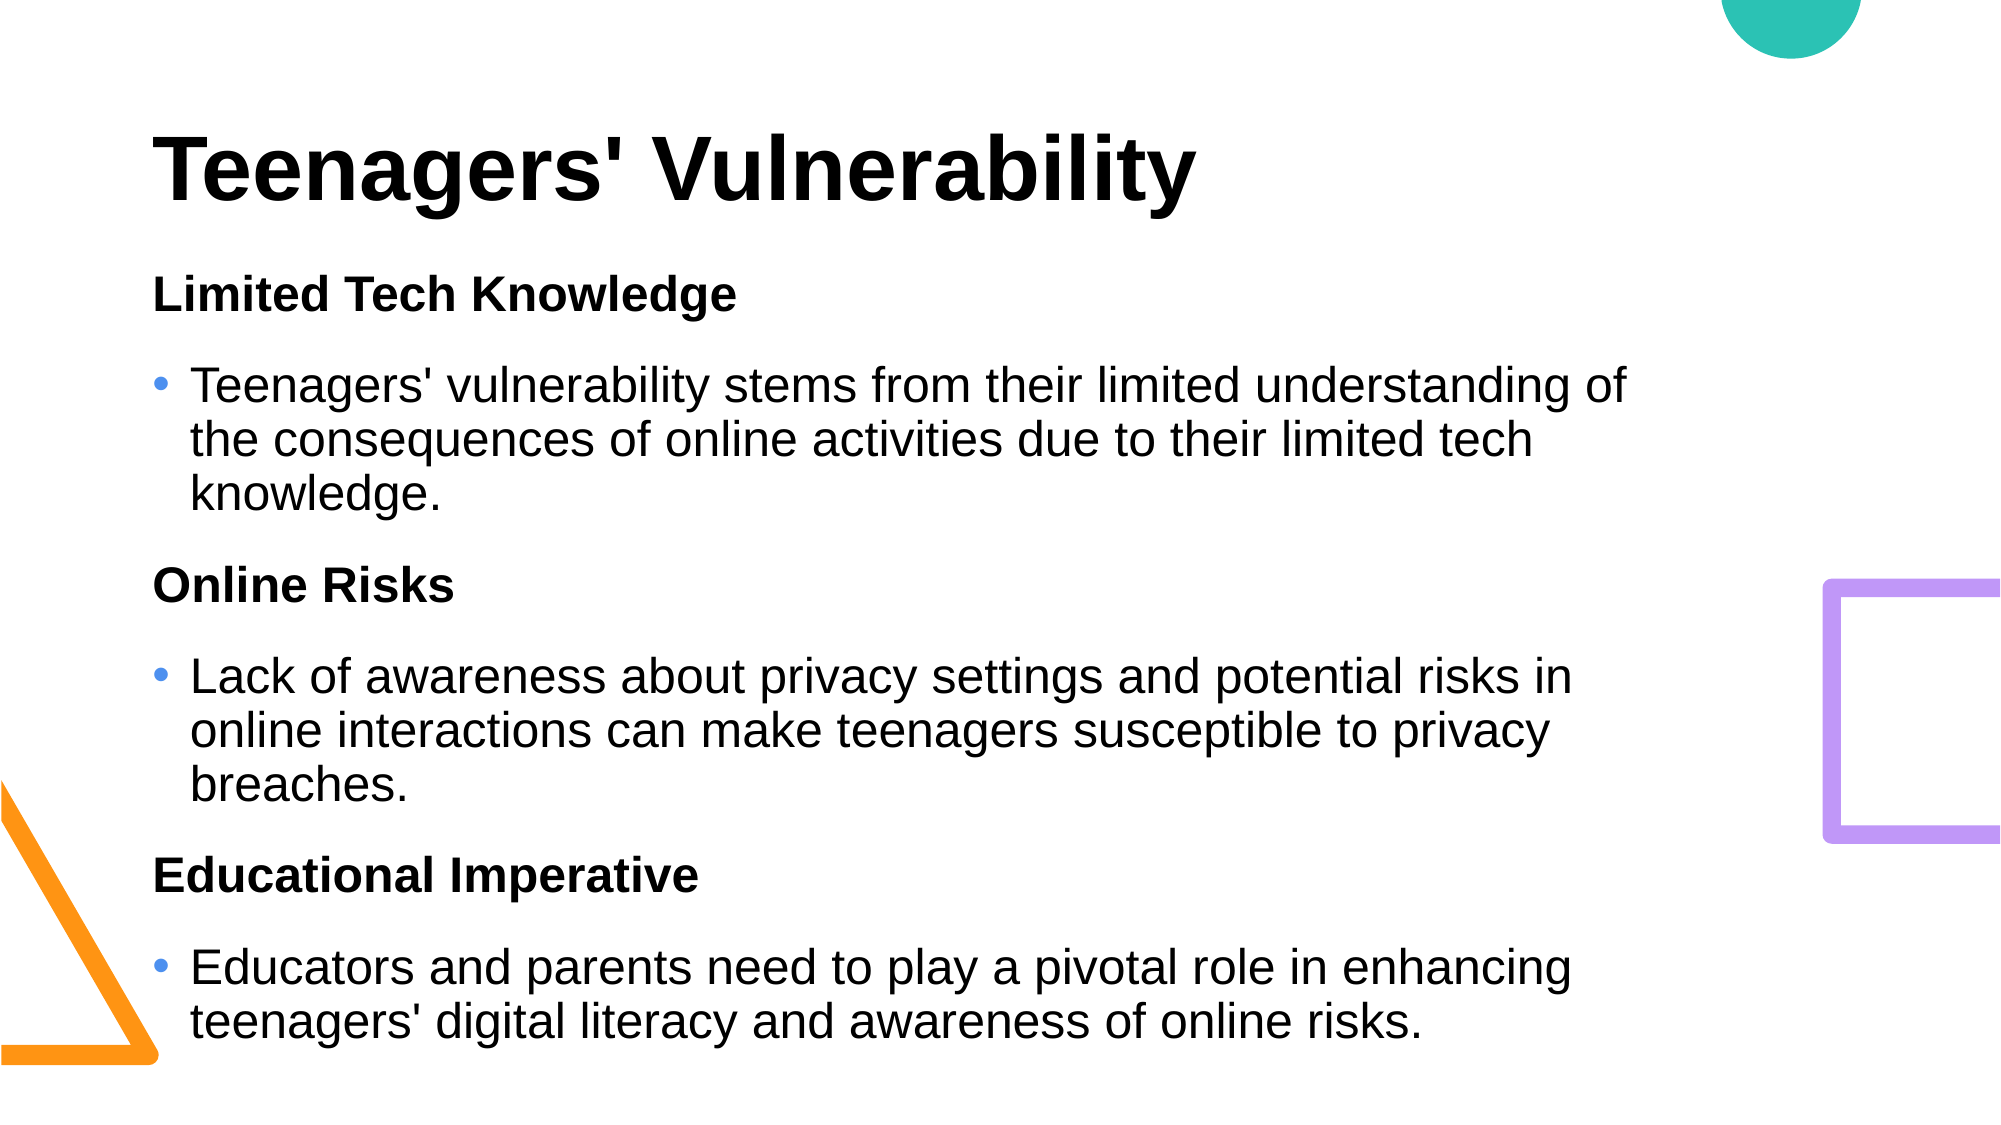

# Teenagers' Vulnerability
Limited Tech Knowledge
Teenagers' vulnerability stems from their limited understanding of the consequences of online activities due to their limited tech knowledge.
Online Risks
Lack of awareness about privacy settings and potential risks in online interactions can make teenagers susceptible to privacy breaches.
Educational Imperative
Educators and parents need to play a pivotal role in enhancing teenagers' digital literacy and awareness of online risks.